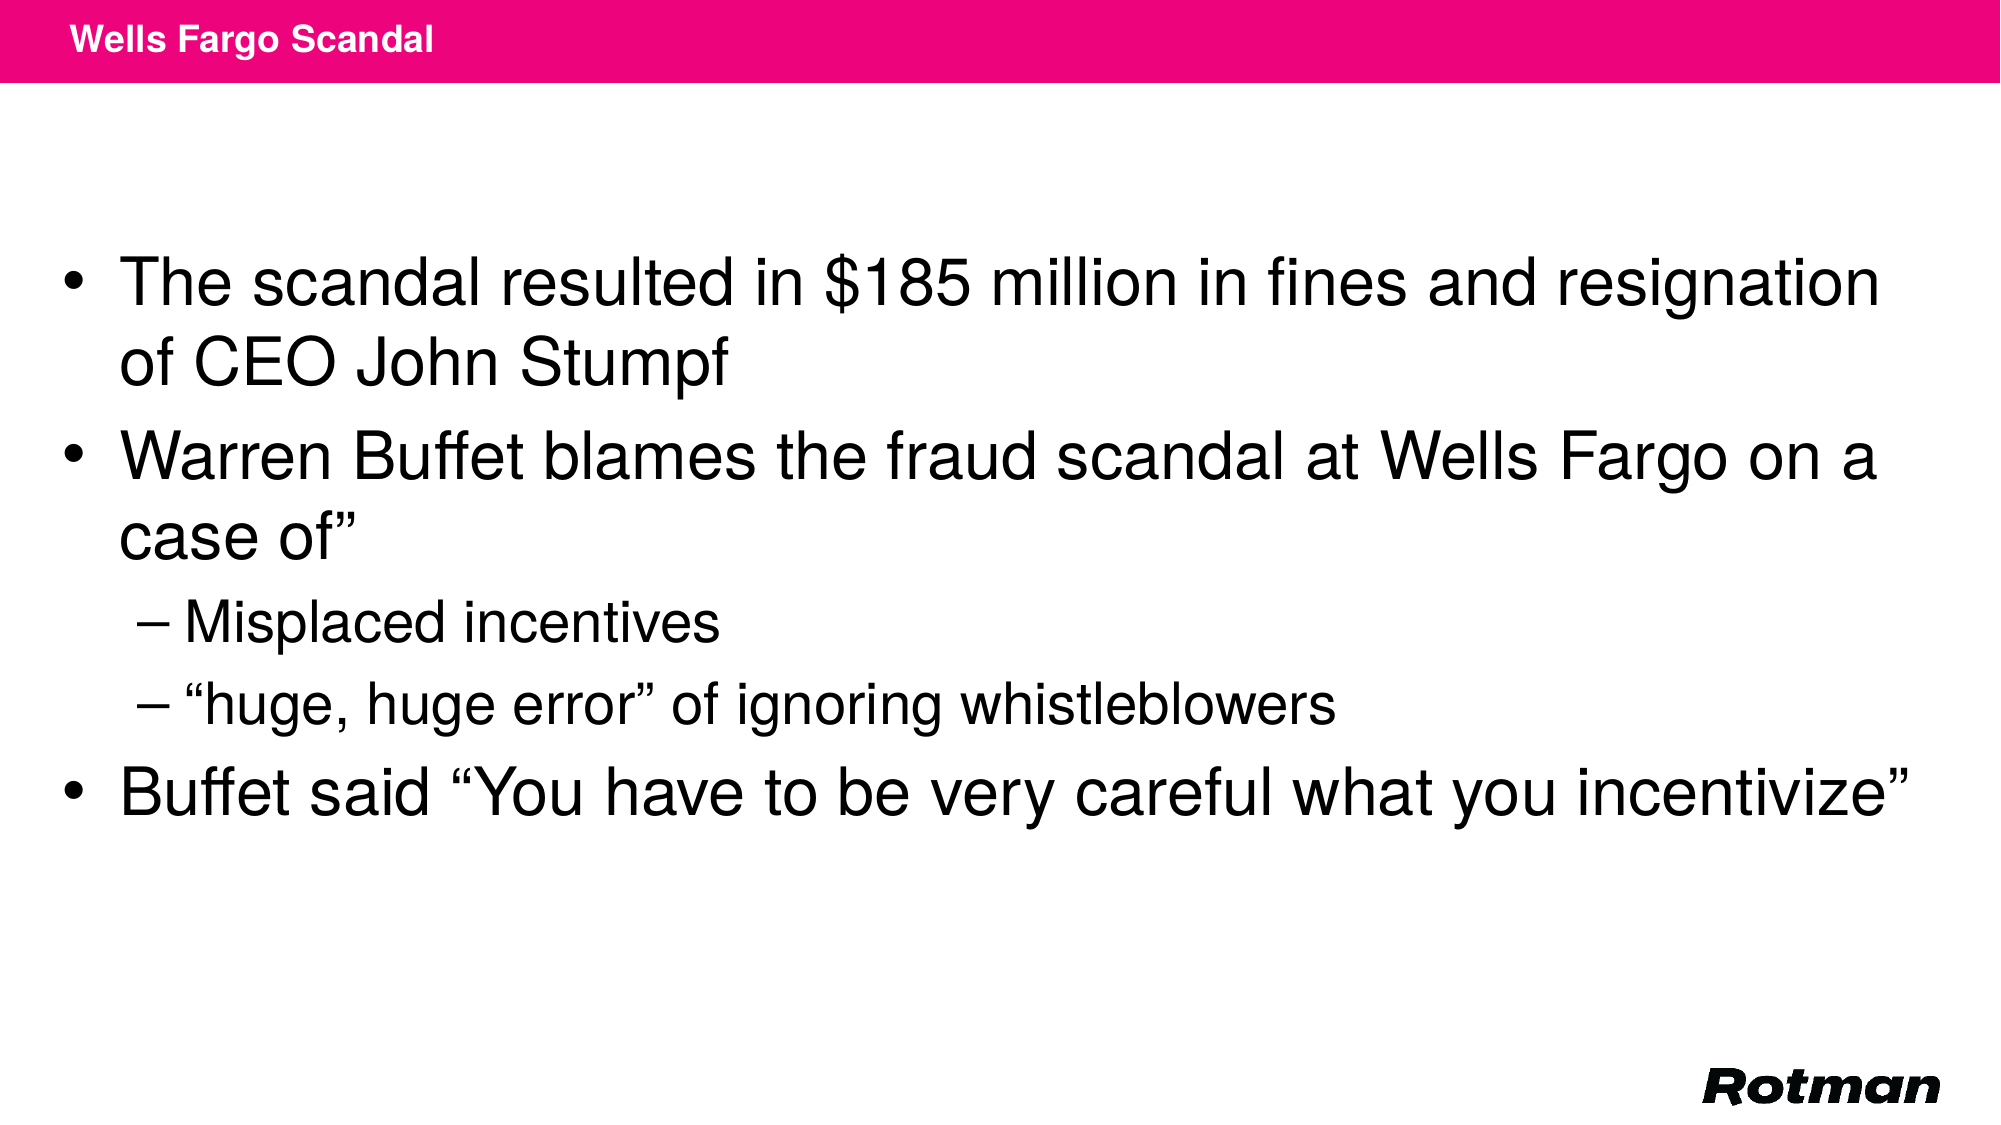

Wells Fargo Scandal
The scandal resulted in $185 million in fines and resignation of CEO John Stumpf
Warren Buffet blames the fraud scandal at Wells Fargo on a case of”
Misplaced incentives
“huge, huge error” of ignoring whistleblowers
Buffet said “You have to be very careful what you incentivize”
# Wells Fargo Scandal